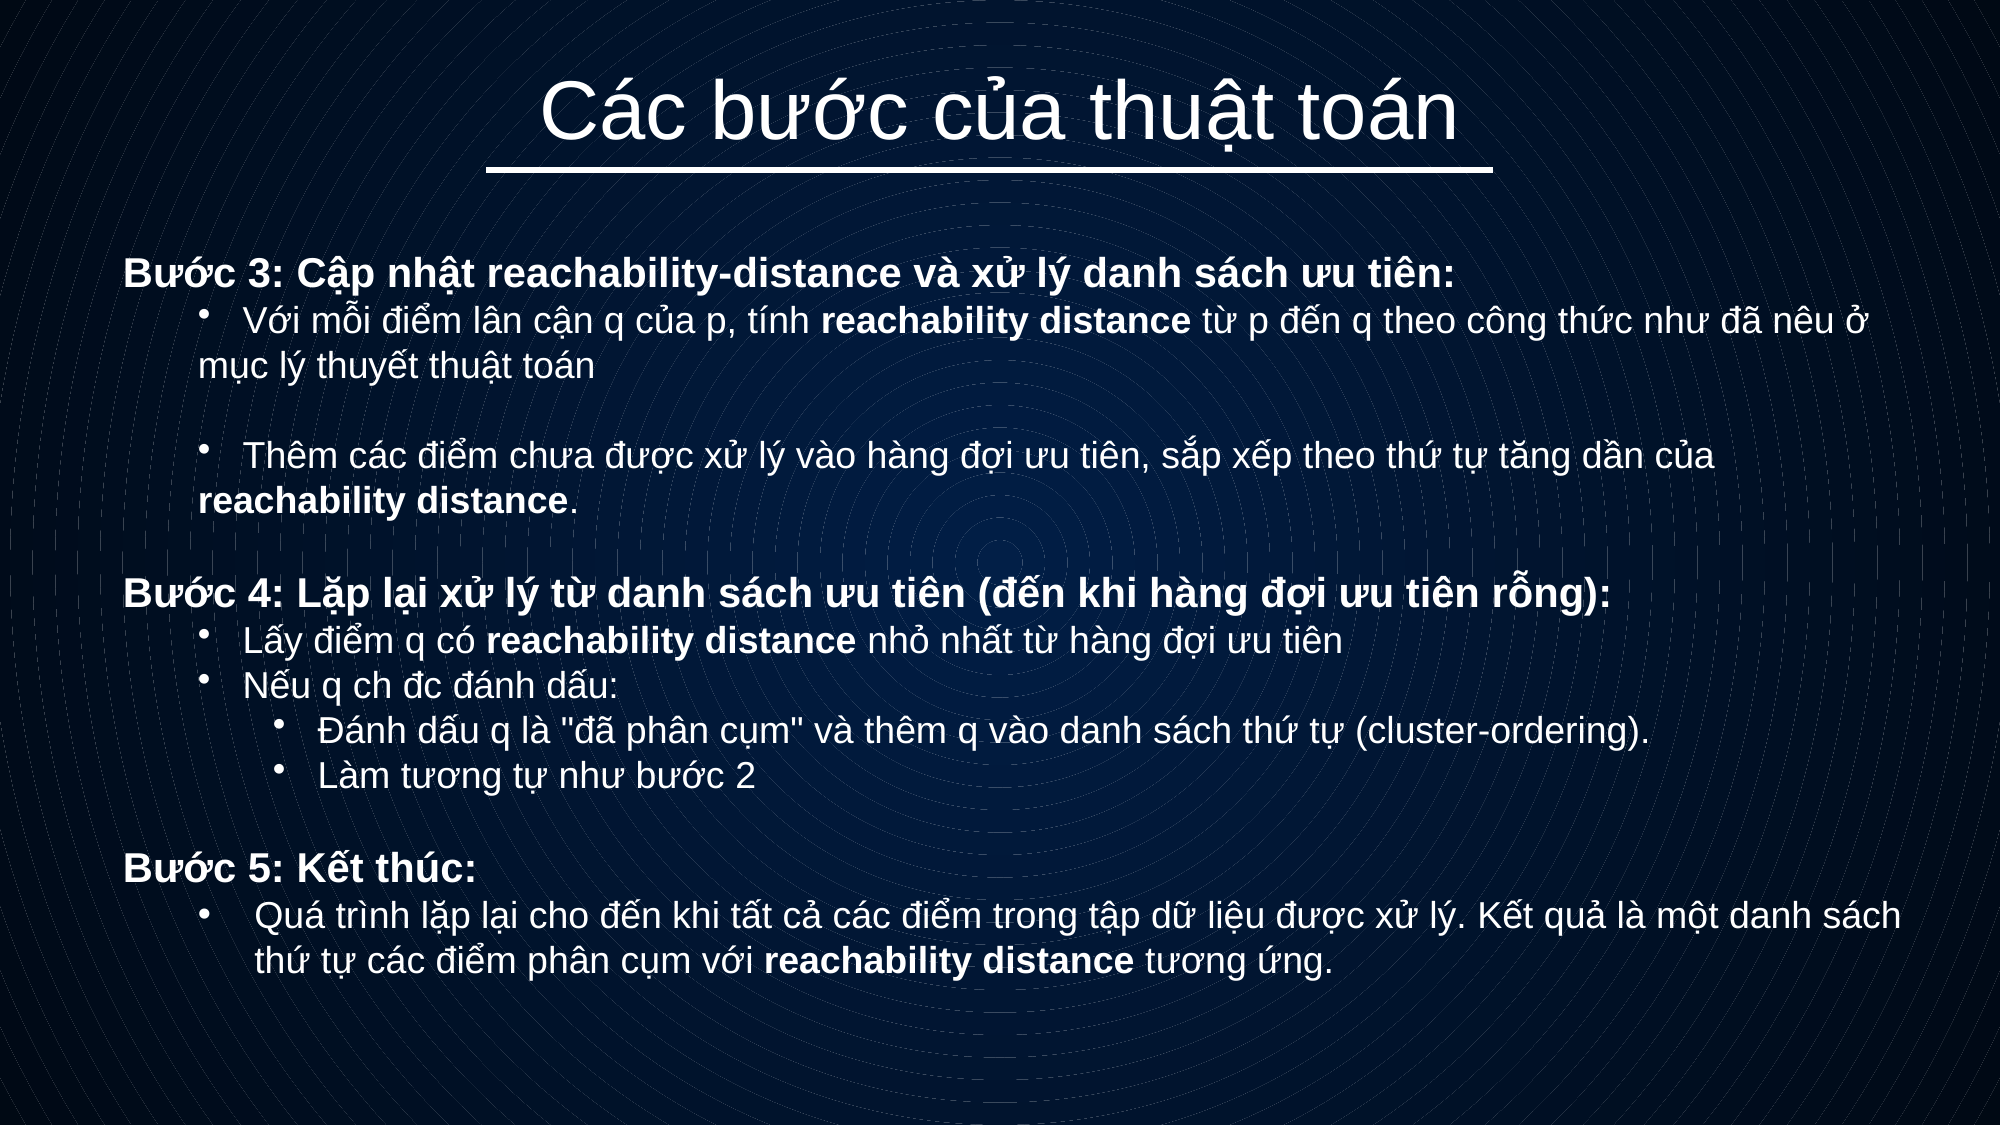

# Các bước của thuật toán
Bước 3: Cập nhật reachability-distance và xử lý danh sách ưu tiên:
   Với mỗi điểm lân cận q của p, tính reachability distance từ p đến q theo công thức như đã nêu ở mục lý thuyết thuật toán

   Thêm các điểm chưa được xử lý vào hàng đợi ưu tiên, sắp xếp theo thứ tự tăng dần của reachability distance.

Bước 4: Lặp lại xử lý từ danh sách ưu tiên (đến khi hàng đợi ưu tiên rỗng):
   Lấy điểm q có reachability distance nhỏ nhất từ hàng đợi ưu tiên
   Nếu q ch đc đánh dấu:
   Đánh dấu q là "đã phân cụm" và thêm q vào danh sách thứ tự (cluster-ordering).
   Làm tương tự như bước 2

Bước 5: Kết thúc:
Quá trình lặp lại cho đến khi tất cả các điểm trong tập dữ liệu được xử lý. Kết quả là một danh sách thứ tự các điểm phân cụm với reachability distance tương ứng.